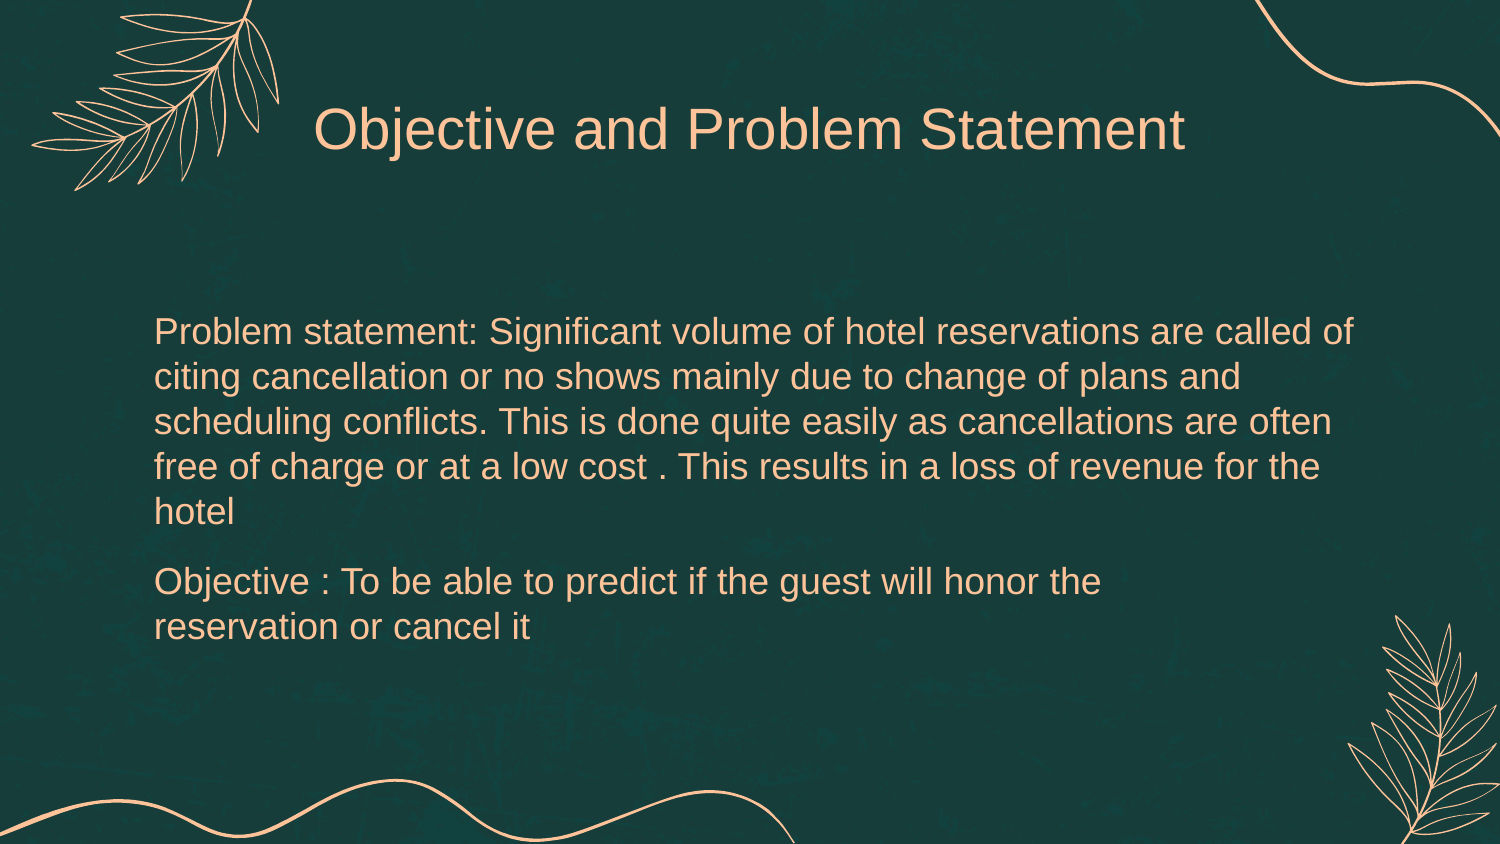

# Objective and Problem Statement
Problem statement: Significant volume of hotel reservations are called of citing cancellation or no shows mainly due to change of plans and scheduling conflicts. This is done quite easily as cancellations are often free of charge or at a low cost . This results in a loss of revenue for the hotel
Objective : To be able to predict if the guest will honor the reservation or cancel it